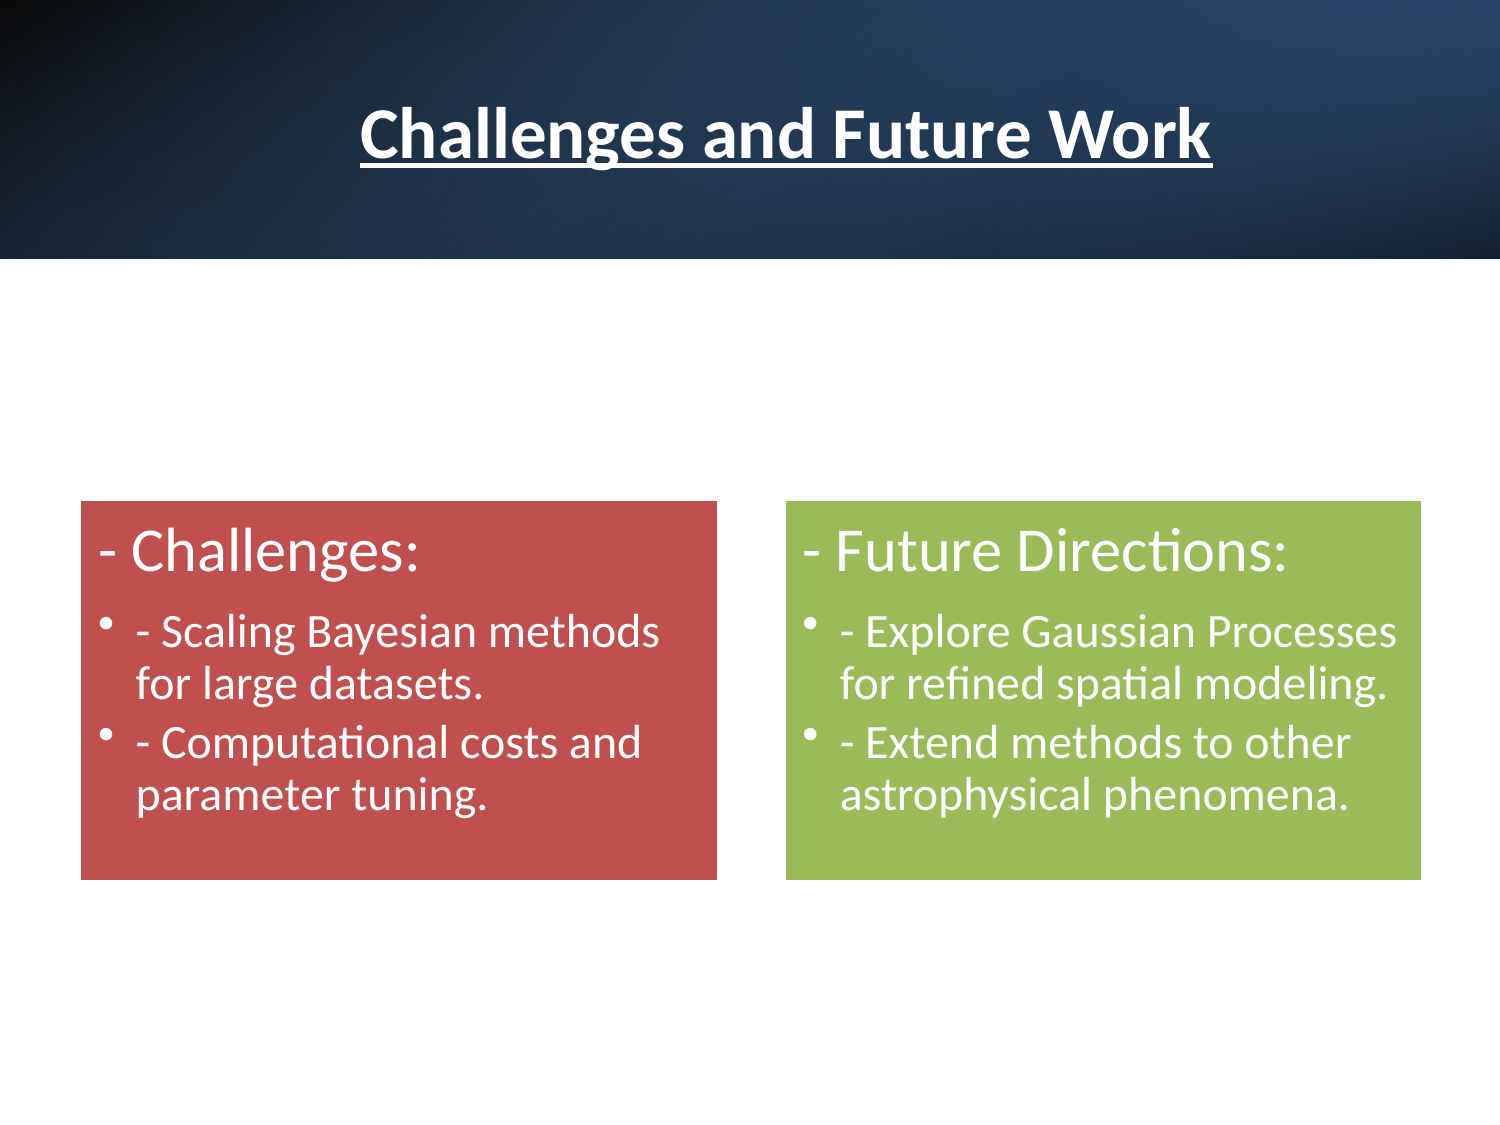

# Challenges and Future Work
- Challenges:
- Scaling Bayesian methods for large datasets.
- Computational costs and parameter tuning.
- Future Directions:
- Explore Gaussian Processes for refined spatial modeling.
- Extend methods to other astrophysical phenomena.